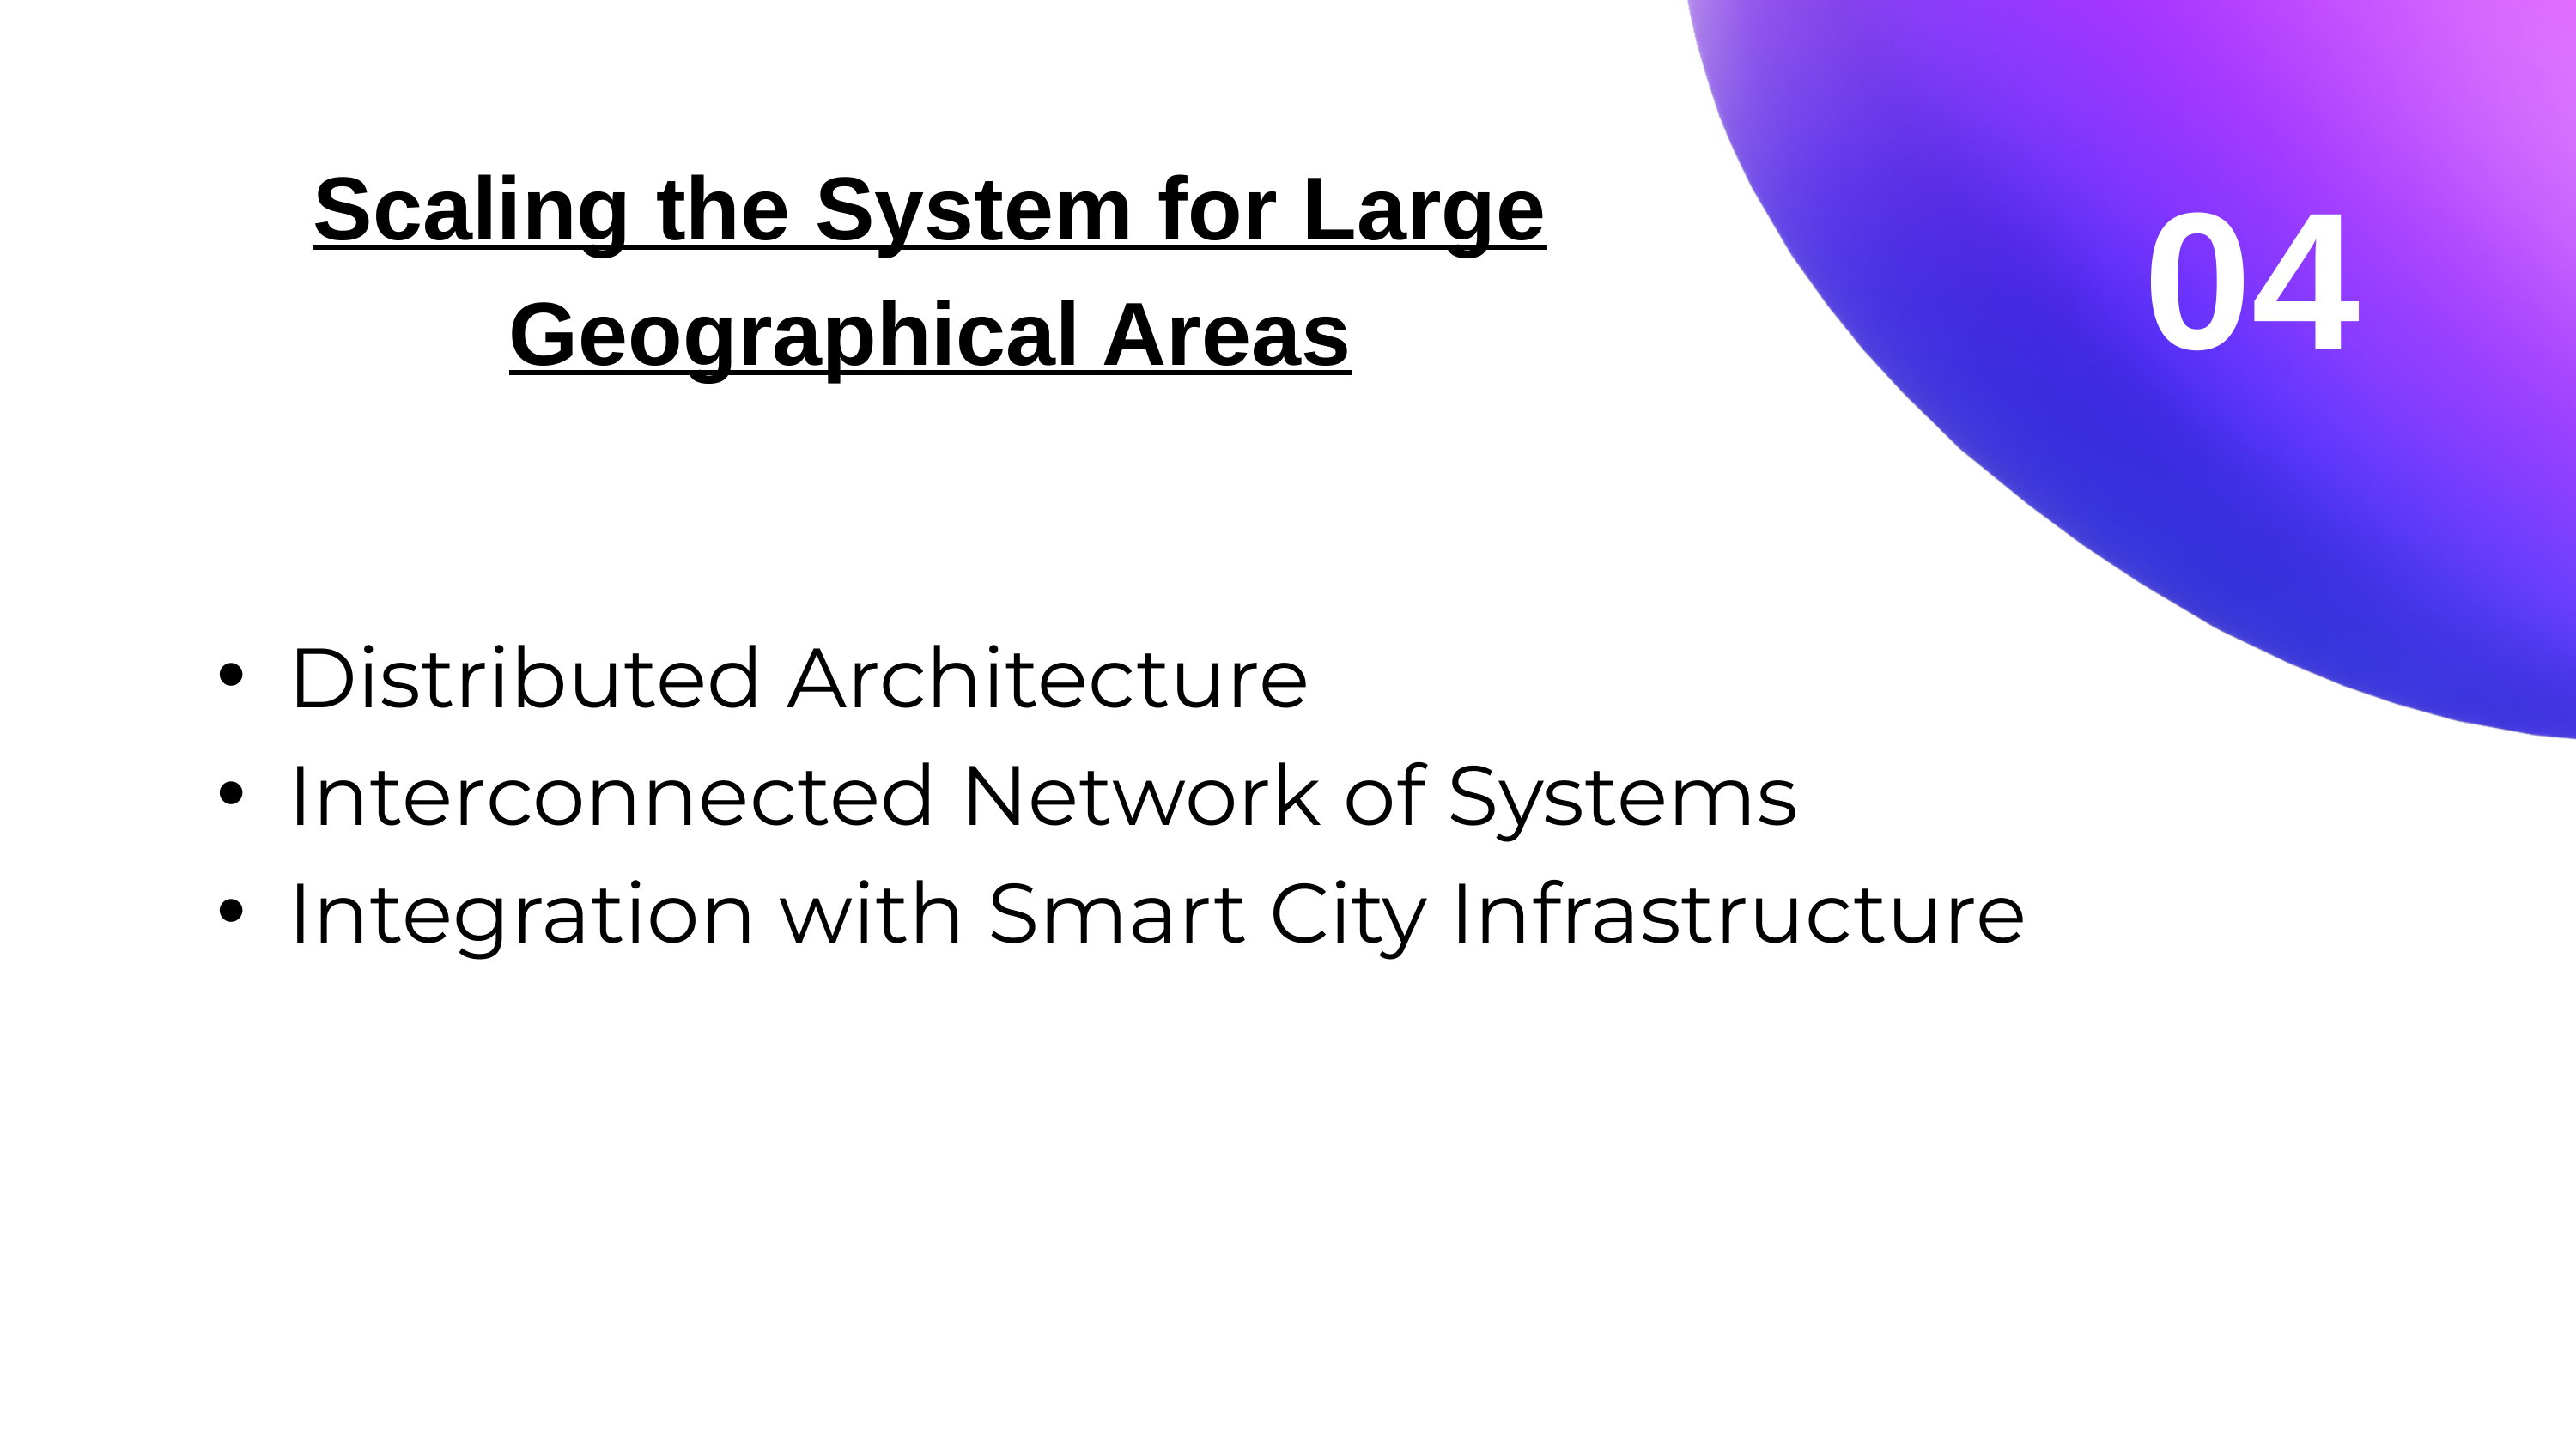

04
Scaling the System for Large Geographical Areas
Distributed Architecture
Interconnected Network of Systems
Integration with Smart City Infrastructure